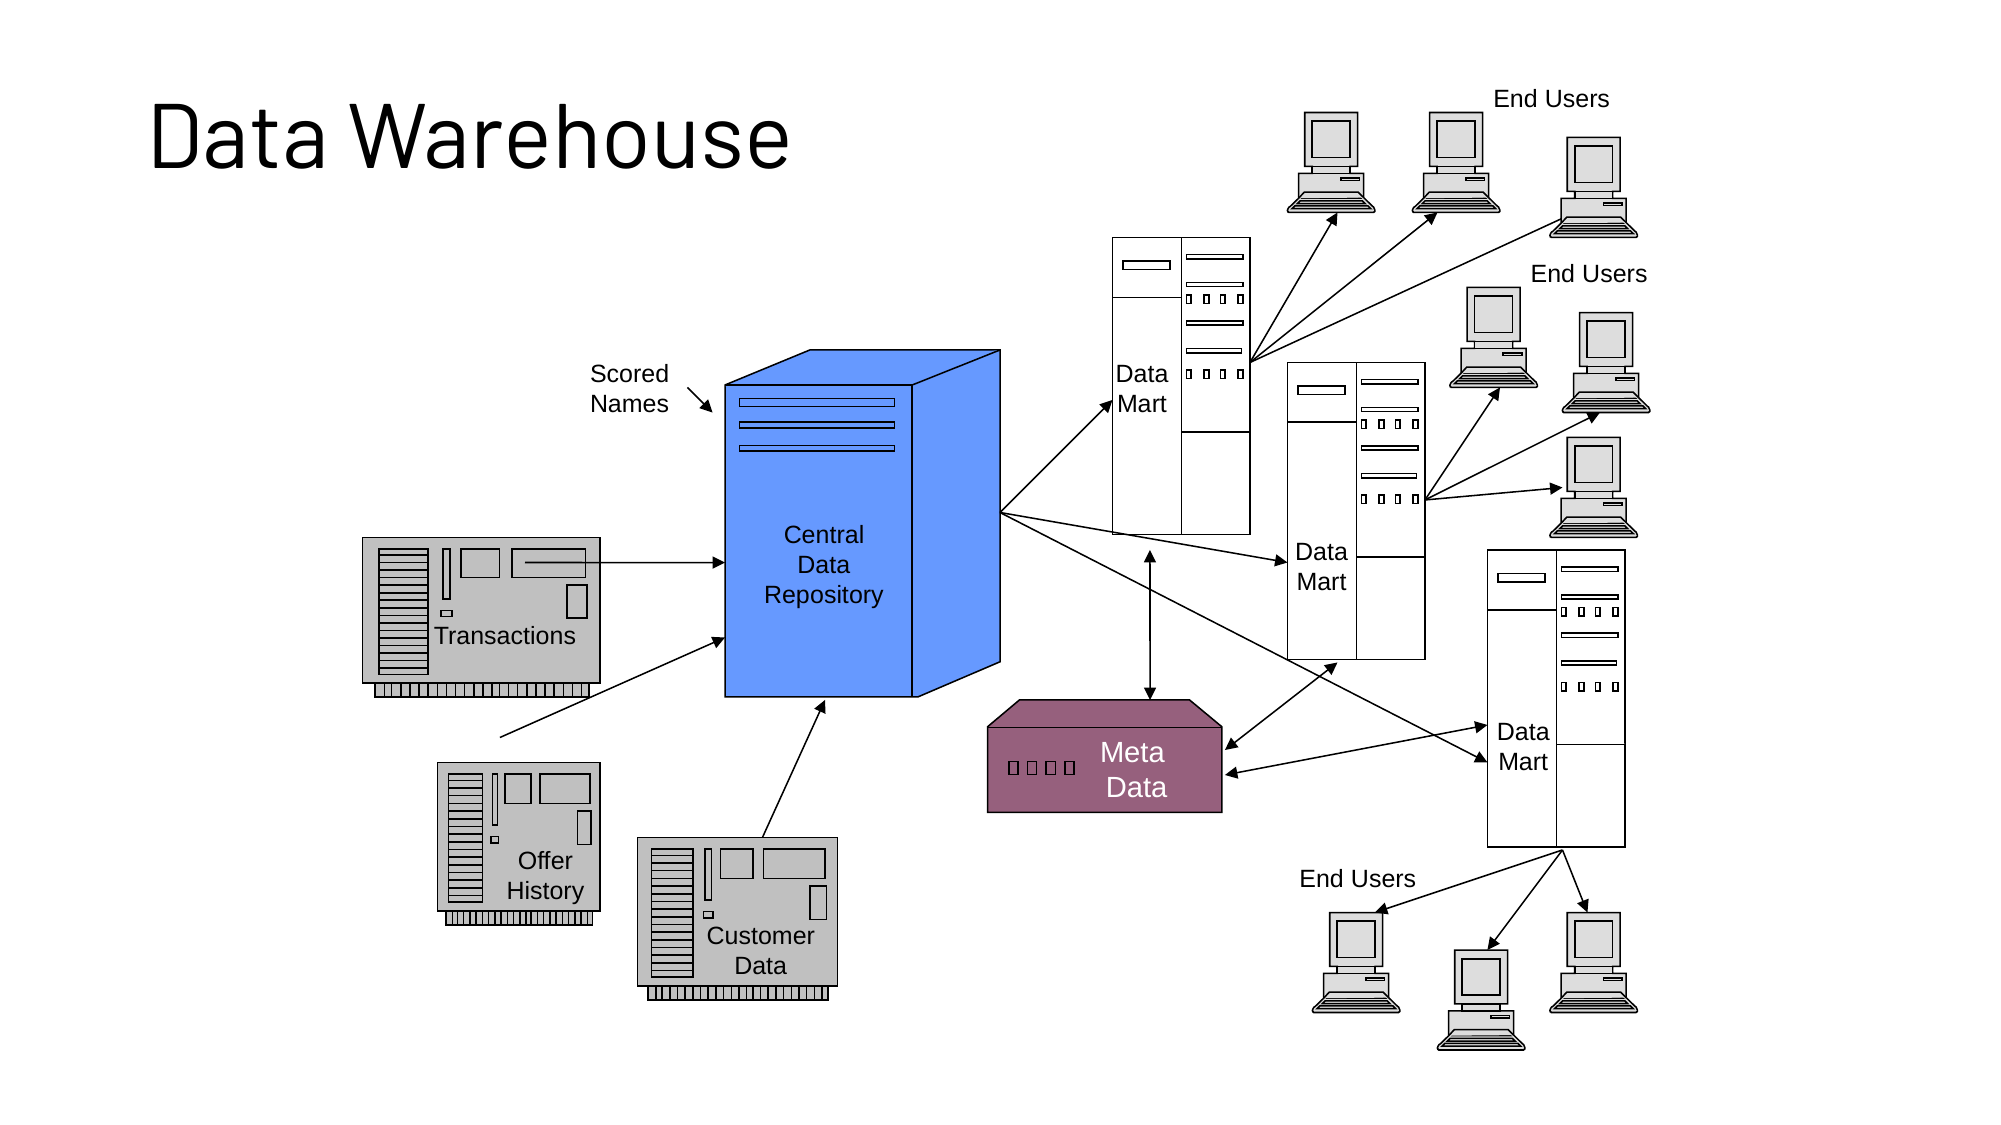

# Data Warehouse
End Users

End Users

Data
Mart
Scored
Names

Central
Data
Repository

Data
Mart

Transactions

Data
Mart

Meta
Data

Offer
History

End Users

Customer
Data